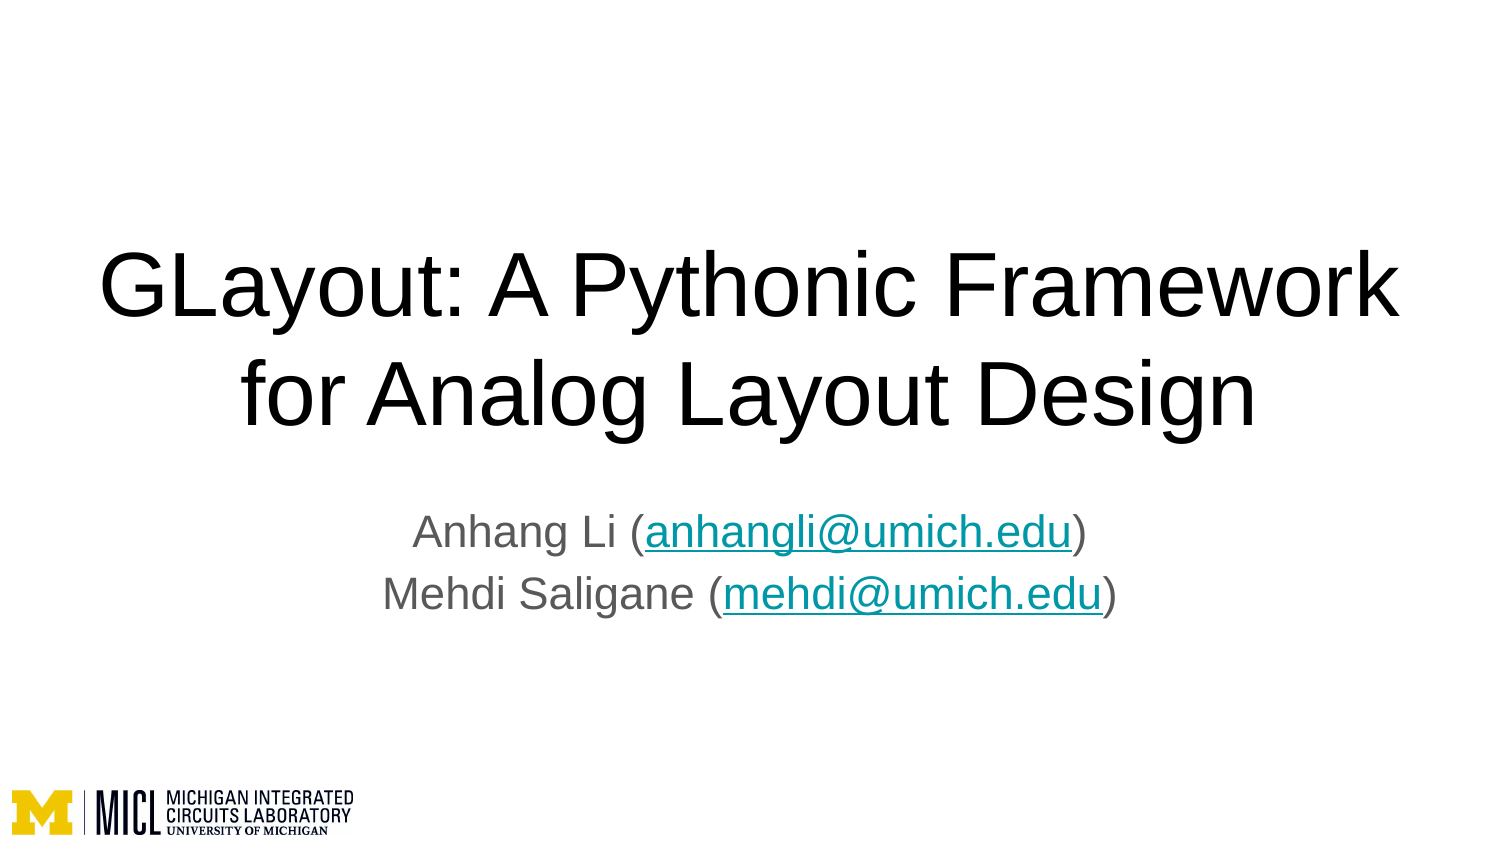

# GLayout: A Pythonic Framework for Analog Layout Design
Anhang Li (anhangli@umich.edu)
Mehdi Saligane (mehdi@umich.edu)